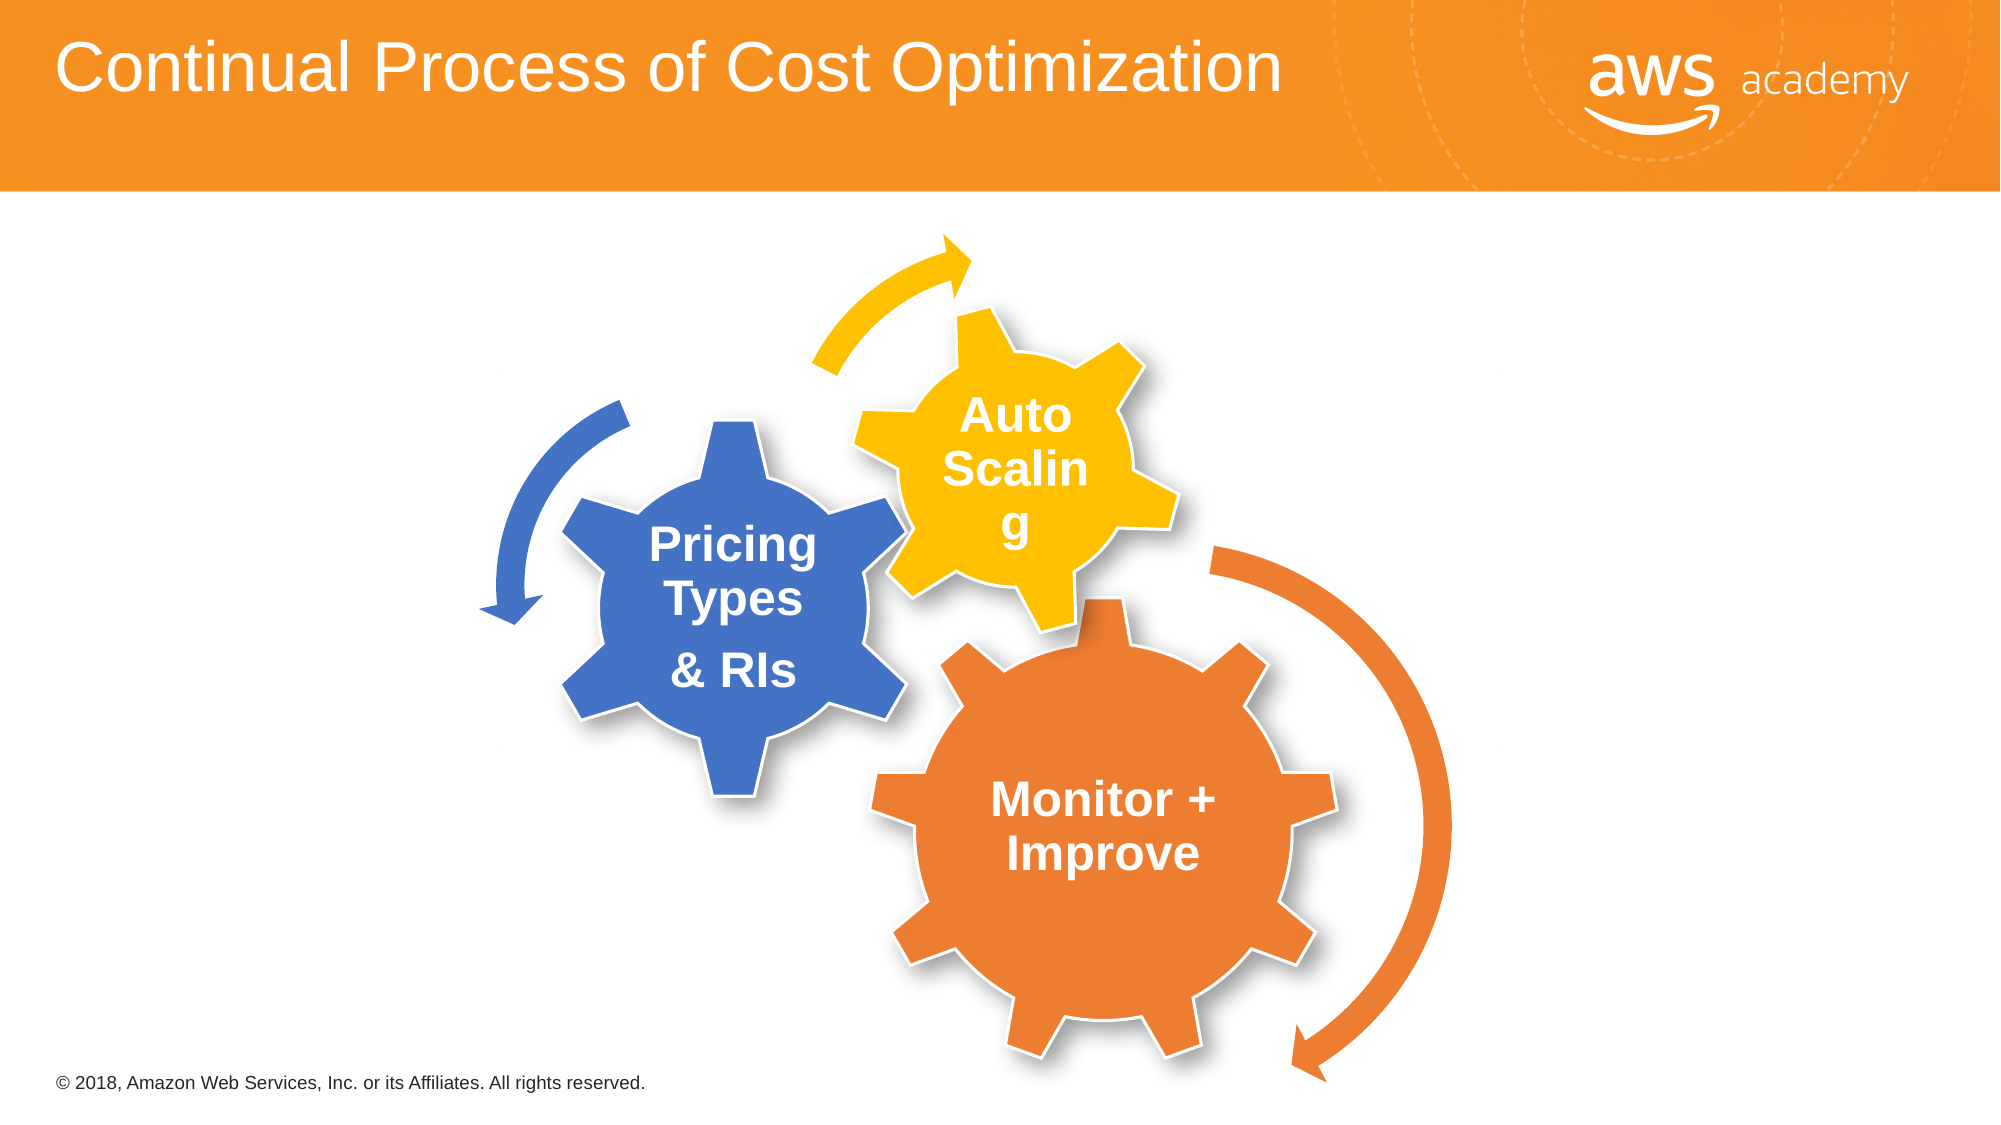

# Continual Process of Cost Optimization
Monitor + Improve
Pricing Types
& RIs
Auto Scaling